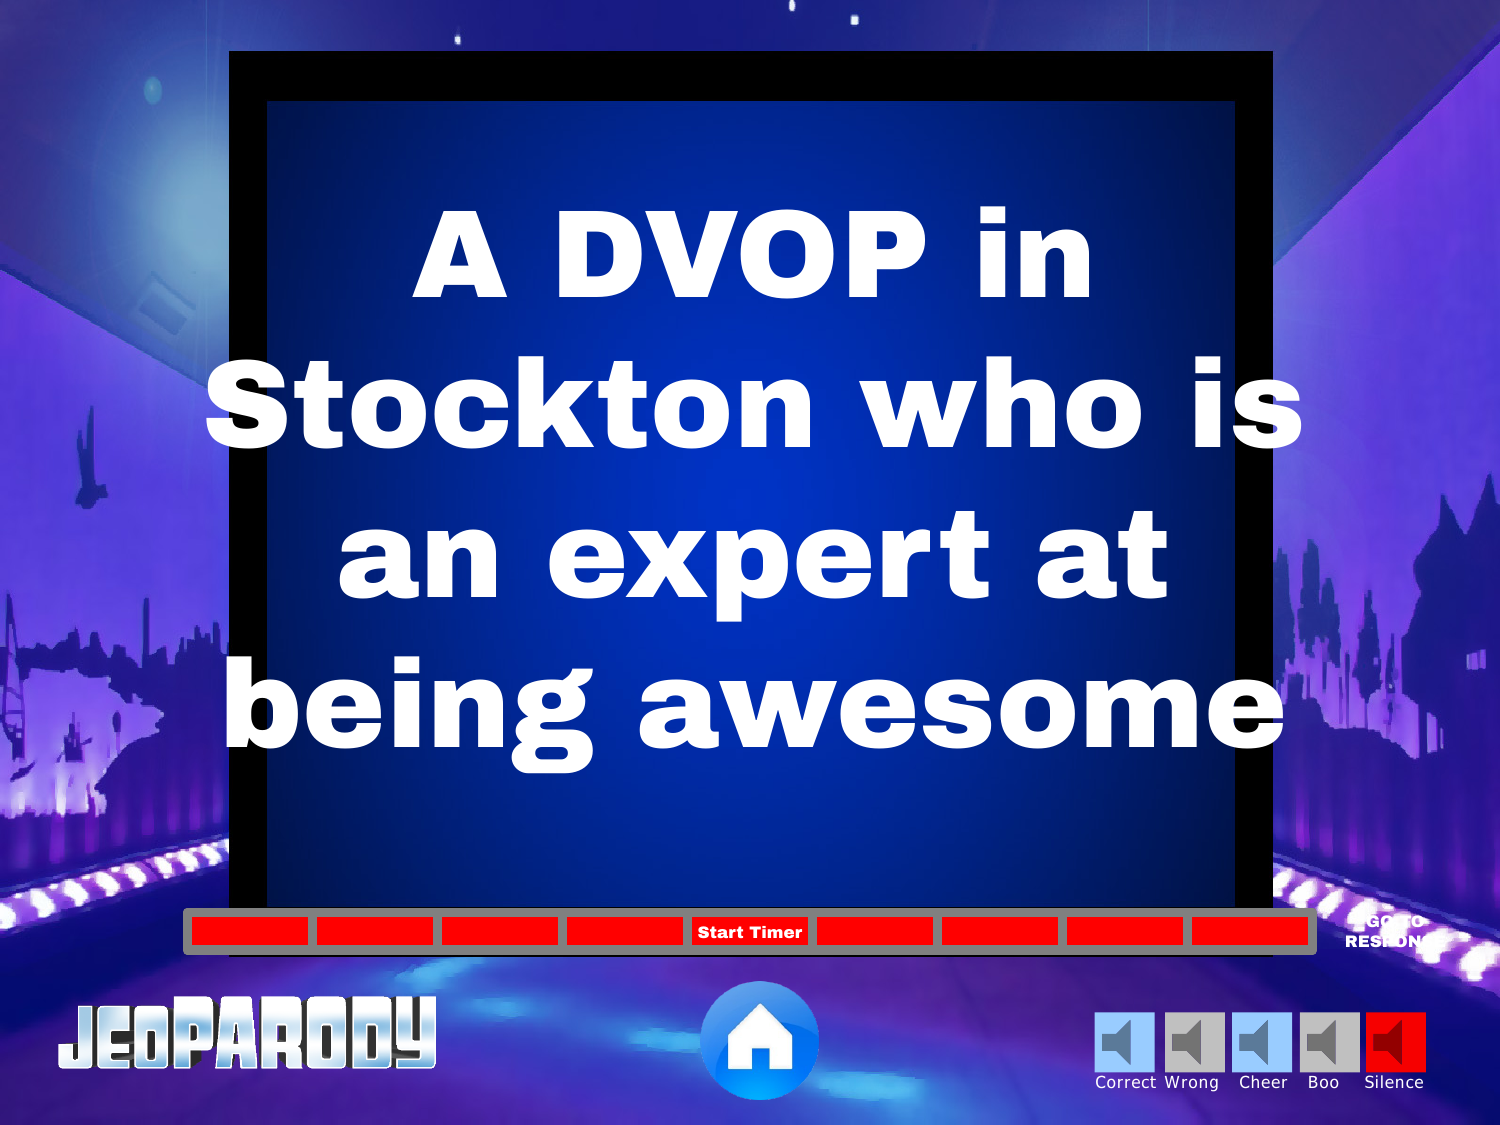

A DVOP in Stockton who is an expert at being awesome